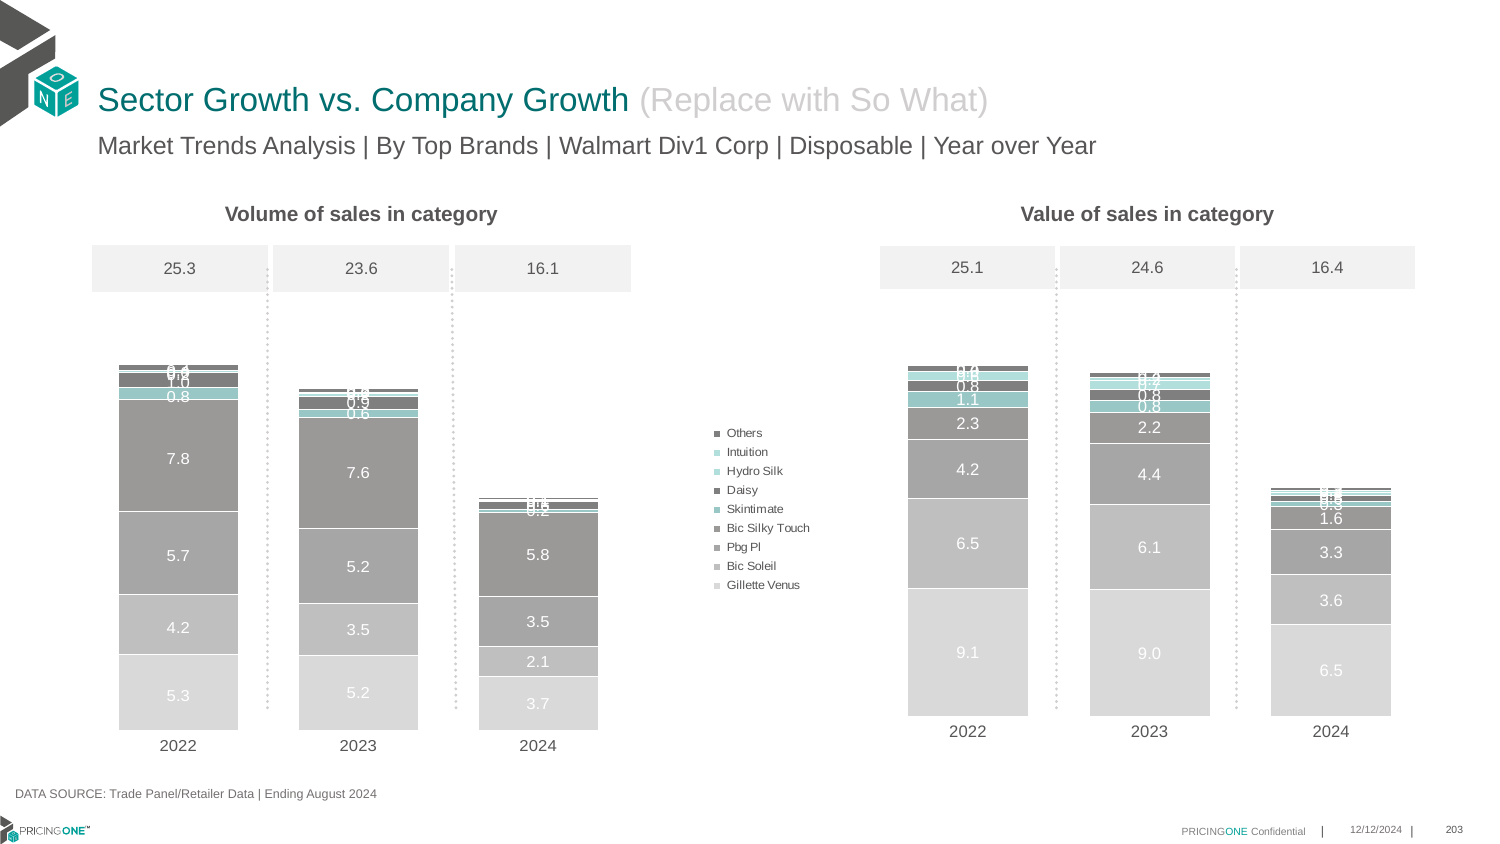

# Sector Growth vs. Company Growth (Replace with So What)
Market Trends Analysis | By Top Brands | Walmart Div1 Corp | Disposable | Year over Year
| Value of sales in category |  |  |
| --- | --- | --- |
| 25.1 | 24.6 | 16.4 |
| Volume of sales in category |  |  |
| --- | --- | --- |
| 25.3 | 23.6 | 16.1 |

### Chart

| Category | Gillette Venus | Bic Soleil | Pbg Pl | Bic Silky Touch | Skintimate | Daisy | Hydro Silk | Intuition | Others |
|---|---|---|---|---|---|---|---|---|---|
| 2022 | 9.141444 | 6.454409 | 4.206948 | 2.329804 | 1.101757 | 0.814947 | 0.649662 | 0.0 | 0.418349 |
| 2023 | 9.049858 | 6.084606 | 4.420855 | 2.225113 | 0.841865 | 0.759755 | 0.6795 | 0.176531 | 0.390272 |
| 2024 | 6.537861 | 3.585626 | 3.254635 | 1.647384 | 0.317024 | 0.46164 | 0.202721 | 0.179569 | 0.185108 |

### Chart

| Category | Gillette Venus | Bic Soleil | Pbg Pl | Bic Silky Touch | Skintimate | Daisy | Hydro Silk | Intuition | Others |
|---|---|---|---|---|---|---|---|---|---|
| 2022 | 5.257053 | 4.180848 | 5.726293 | 7.769621 | 0.817735 | 1.001789 | 0.192806 | 0.0 | 0.363569 |
| 2023 | 5.23508 | 3.537138 | 5.23966 | 7.649589 | 0.584635 | 0.907855 | 0.198948 | 0.046953 | 0.243733 |
| 2024 | 3.72777 | 2.083248 | 3.461303 | 5.817632 | 0.220775 | 0.551794 | 0.061648 | 0.053476 | 0.143709 |
DATA SOURCE: Trade Panel/Retailer Data | Ending August 2024

12/12/2024
203